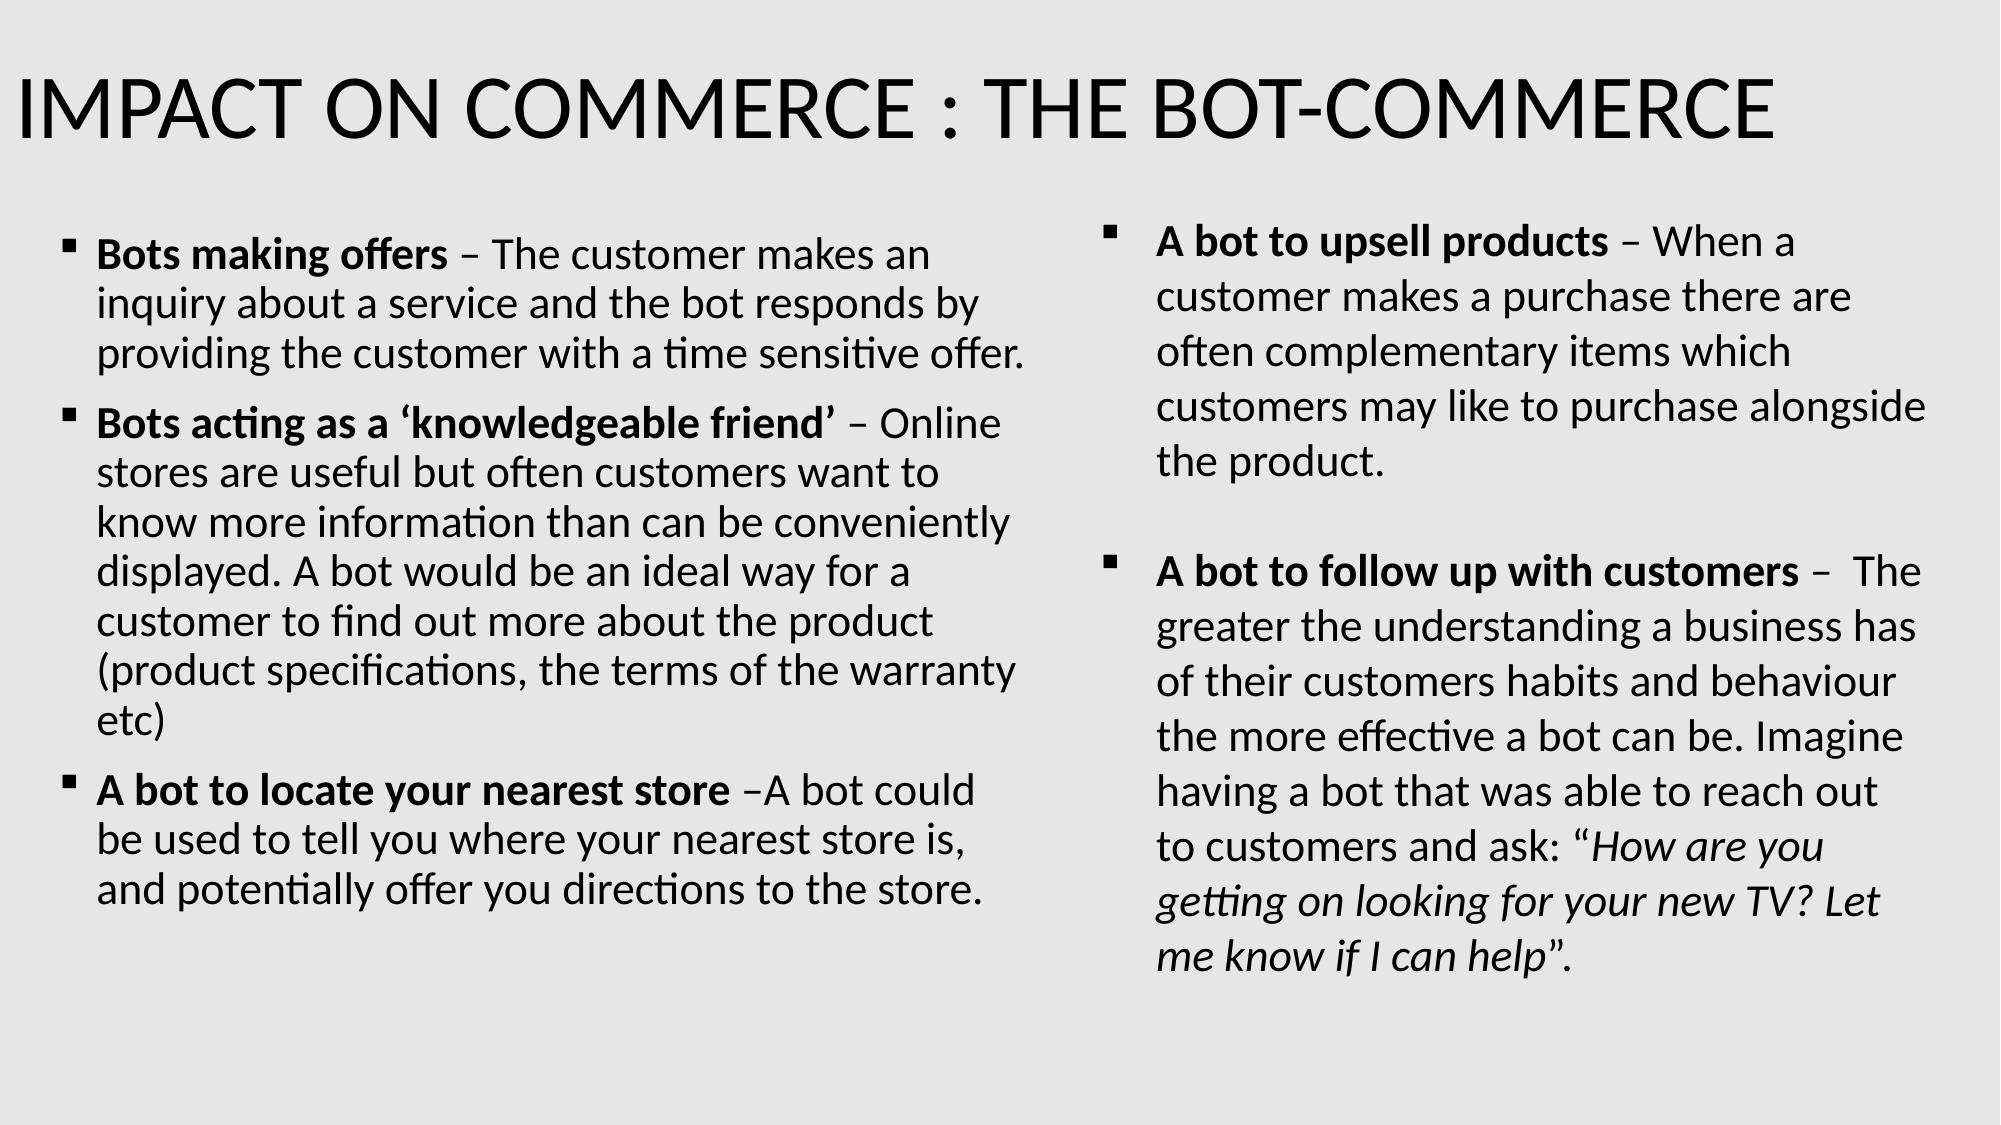

# IMPACT ON COMMERCE : THE BOT-COMMERCE
A bot to upsell products – When a customer makes a purchase there are often complementary items which customers may like to purchase alongside the product.

A bot to follow up with customers –  The greater the understanding a business has of their customers habits and behaviour the more effective a bot can be. Imagine having a bot that was able to reach out to customers and ask: “How are you getting on looking for your new TV? Let me know if I can help”.

Bots making offers – The customer makes an inquiry about a service and the bot responds by providing the customer with a time sensitive offer.
Bots acting as a ‘knowledgeable friend’ – Online stores are useful but often customers want to know more information than can be conveniently displayed. A bot would be an ideal way for a customer to find out more about the product (product specifications, the terms of the warranty etc)
A bot to locate your nearest store –A bot could be used to tell you where your nearest store is, and potentially offer you directions to the store.